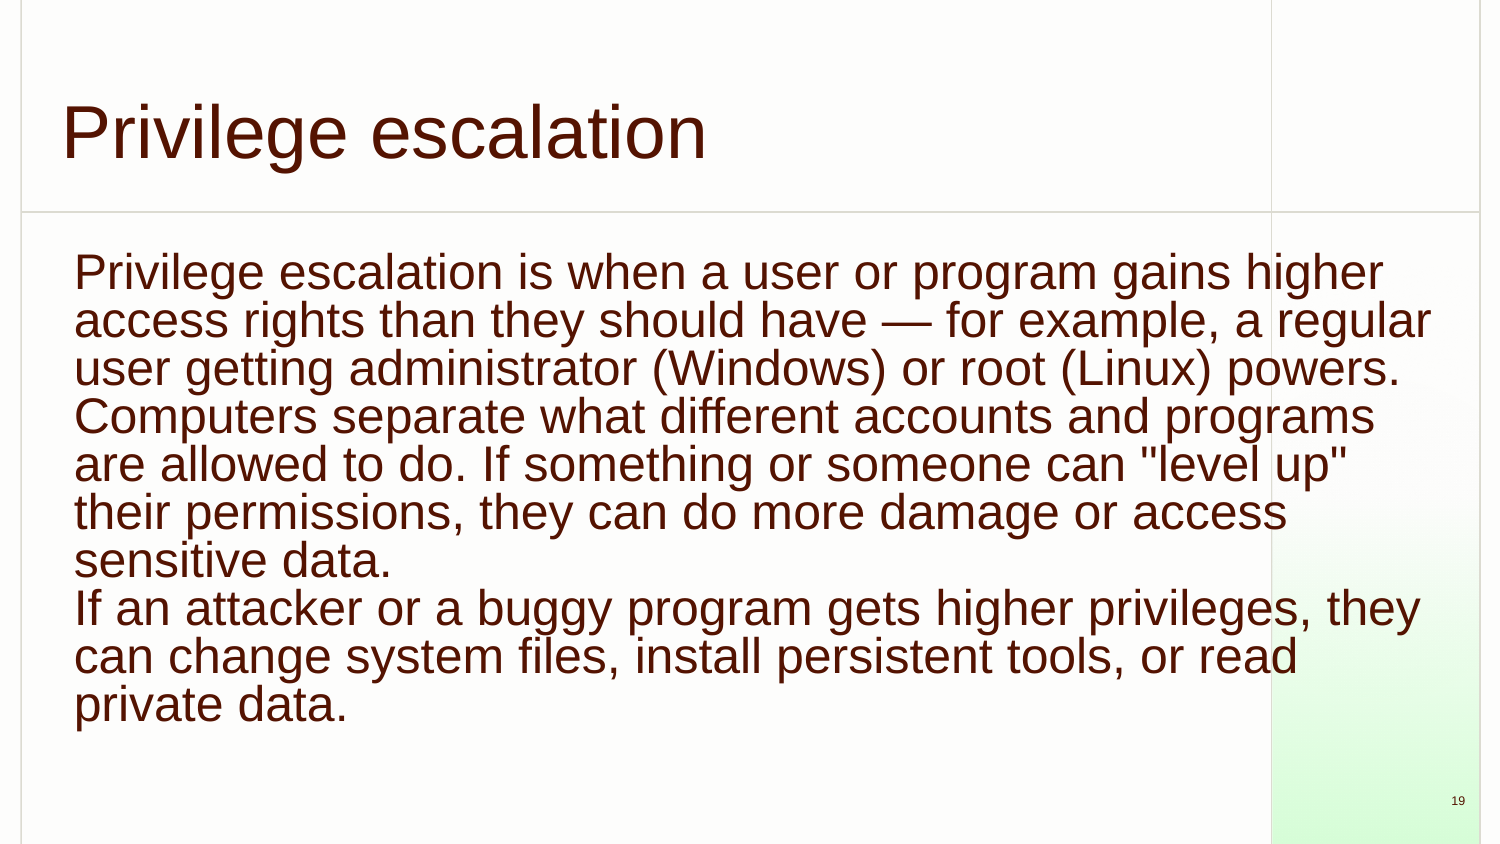

# Privilege escalation
Privilege escalation is when a user or program gains higher access rights than they should have — for example, a regular user getting administrator (Windows) or root (Linux) powers.
Computers separate what different accounts and programs are allowed to do. If something or someone can "level up" their permissions, they can do more damage or access sensitive data.
If an attacker or a buggy program gets higher privileges, they can change system files, install persistent tools, or read private data.
19